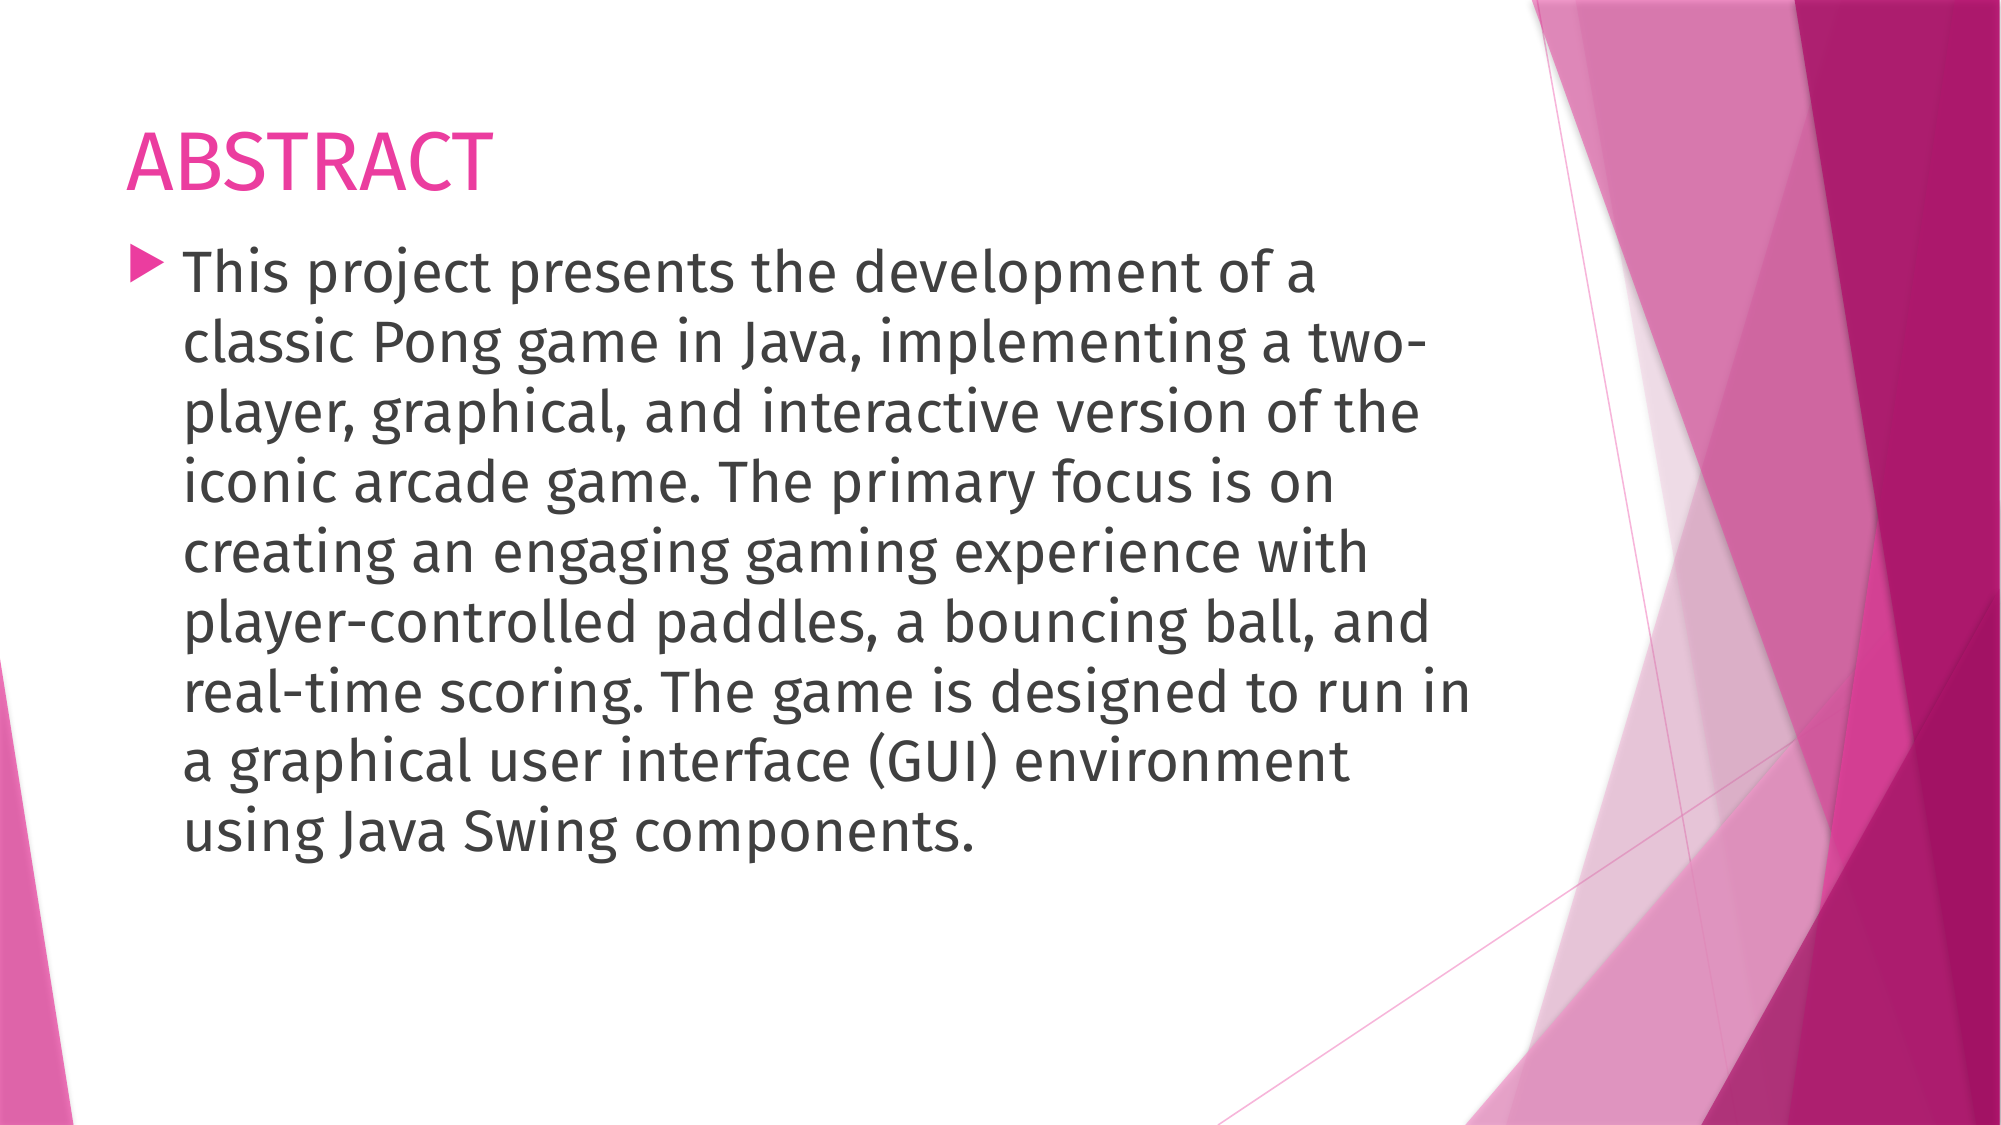

# ABSTRACT
This project presents the development of a classic Pong game in Java, implementing a two-player, graphical, and interactive version of the iconic arcade game. The primary focus is on creating an engaging gaming experience with player-controlled paddles, a bouncing ball, and real-time scoring. The game is designed to run in a graphical user interface (GUI) environment using Java Swing components.